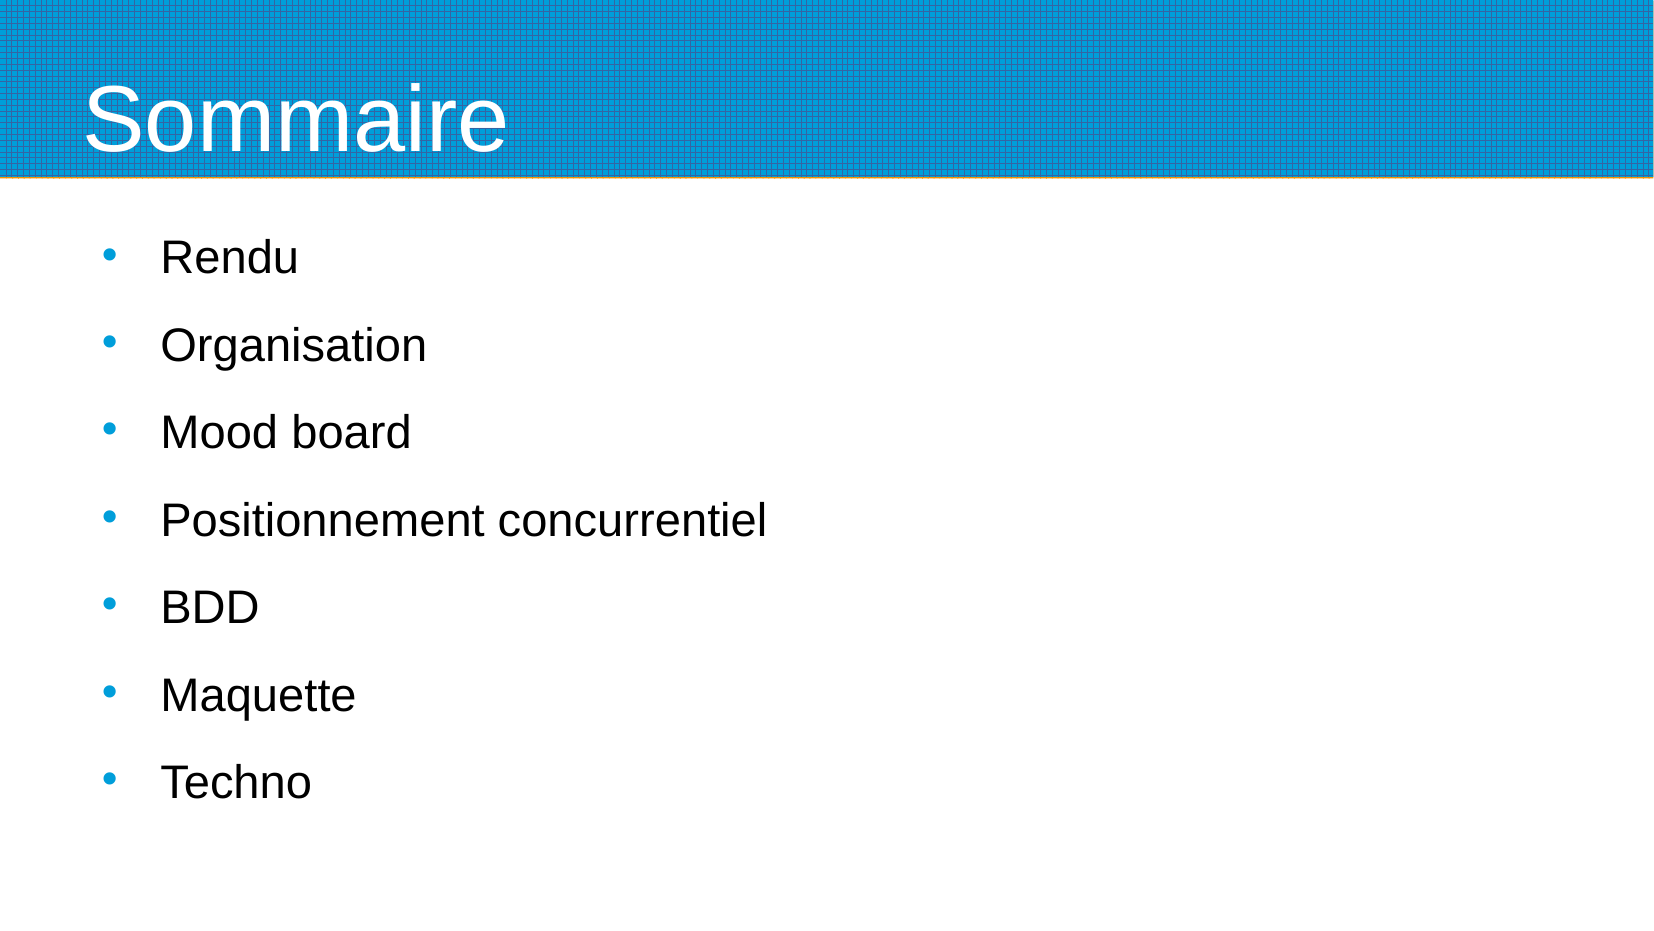

# Sommaire
Rendu
Organisation
Mood board
Positionnement concurrentiel
BDD
Maquette
Techno